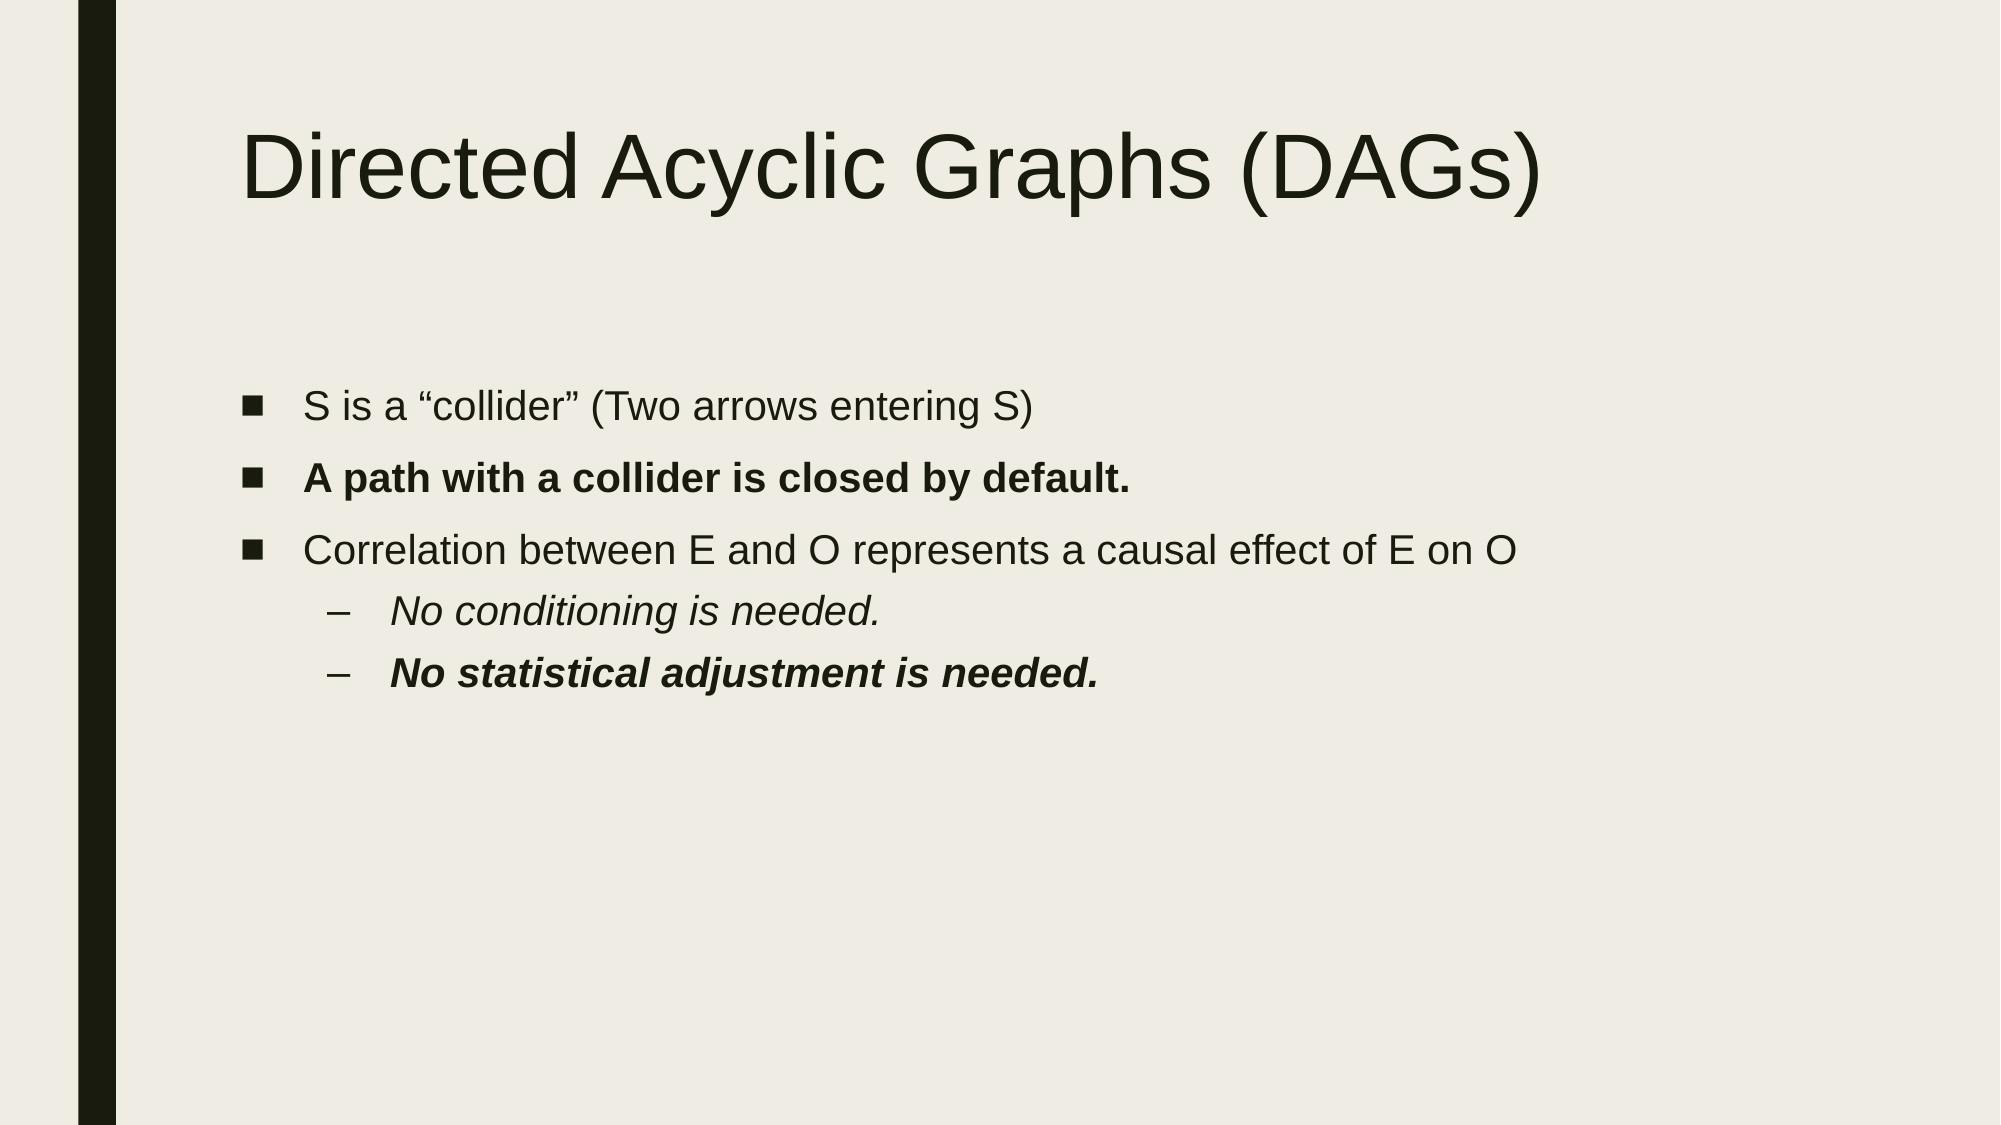

# Directed Acyclic Graphs (DAGs)
S is a “collider” (Two arrows entering S)
A path with a collider is closed by default.
Correlation between E and O represents a causal effect of E on O
No conditioning is needed.
No statistical adjustment is needed.